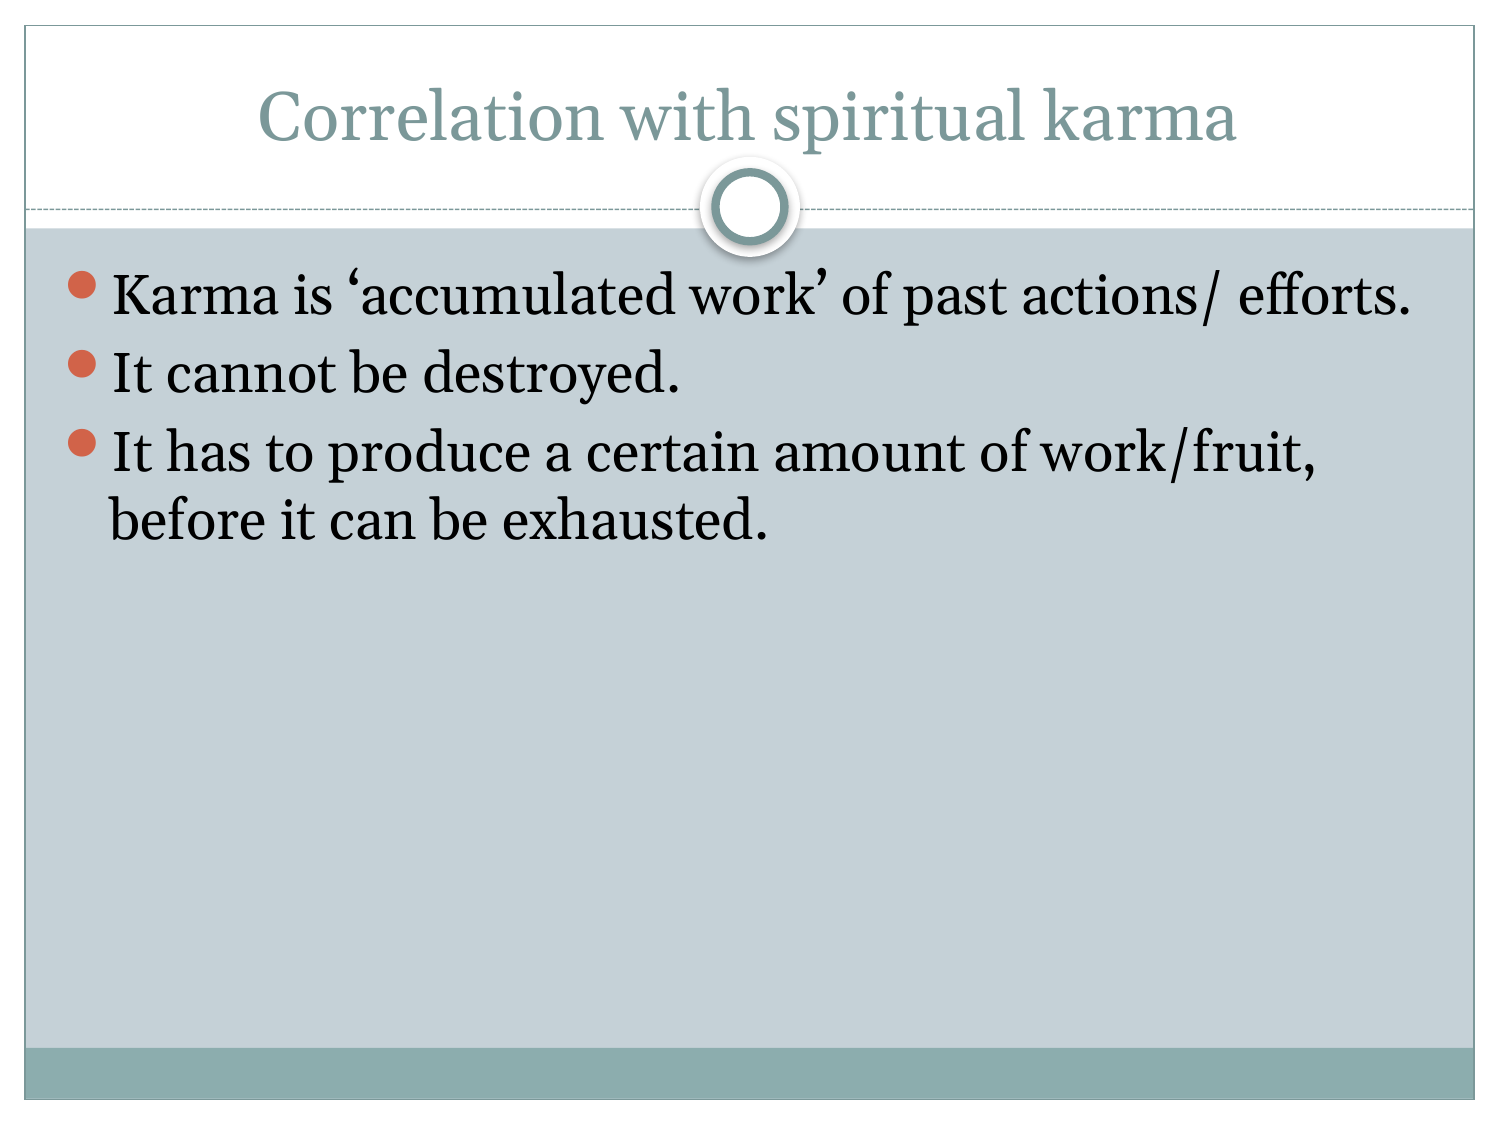

# Correlation with spiritual karma
Karma is ‘accumulated work’ of past actions/ efforts.
It cannot be destroyed.
It has to produce a certain amount of work/fruit, before it can be exhausted.